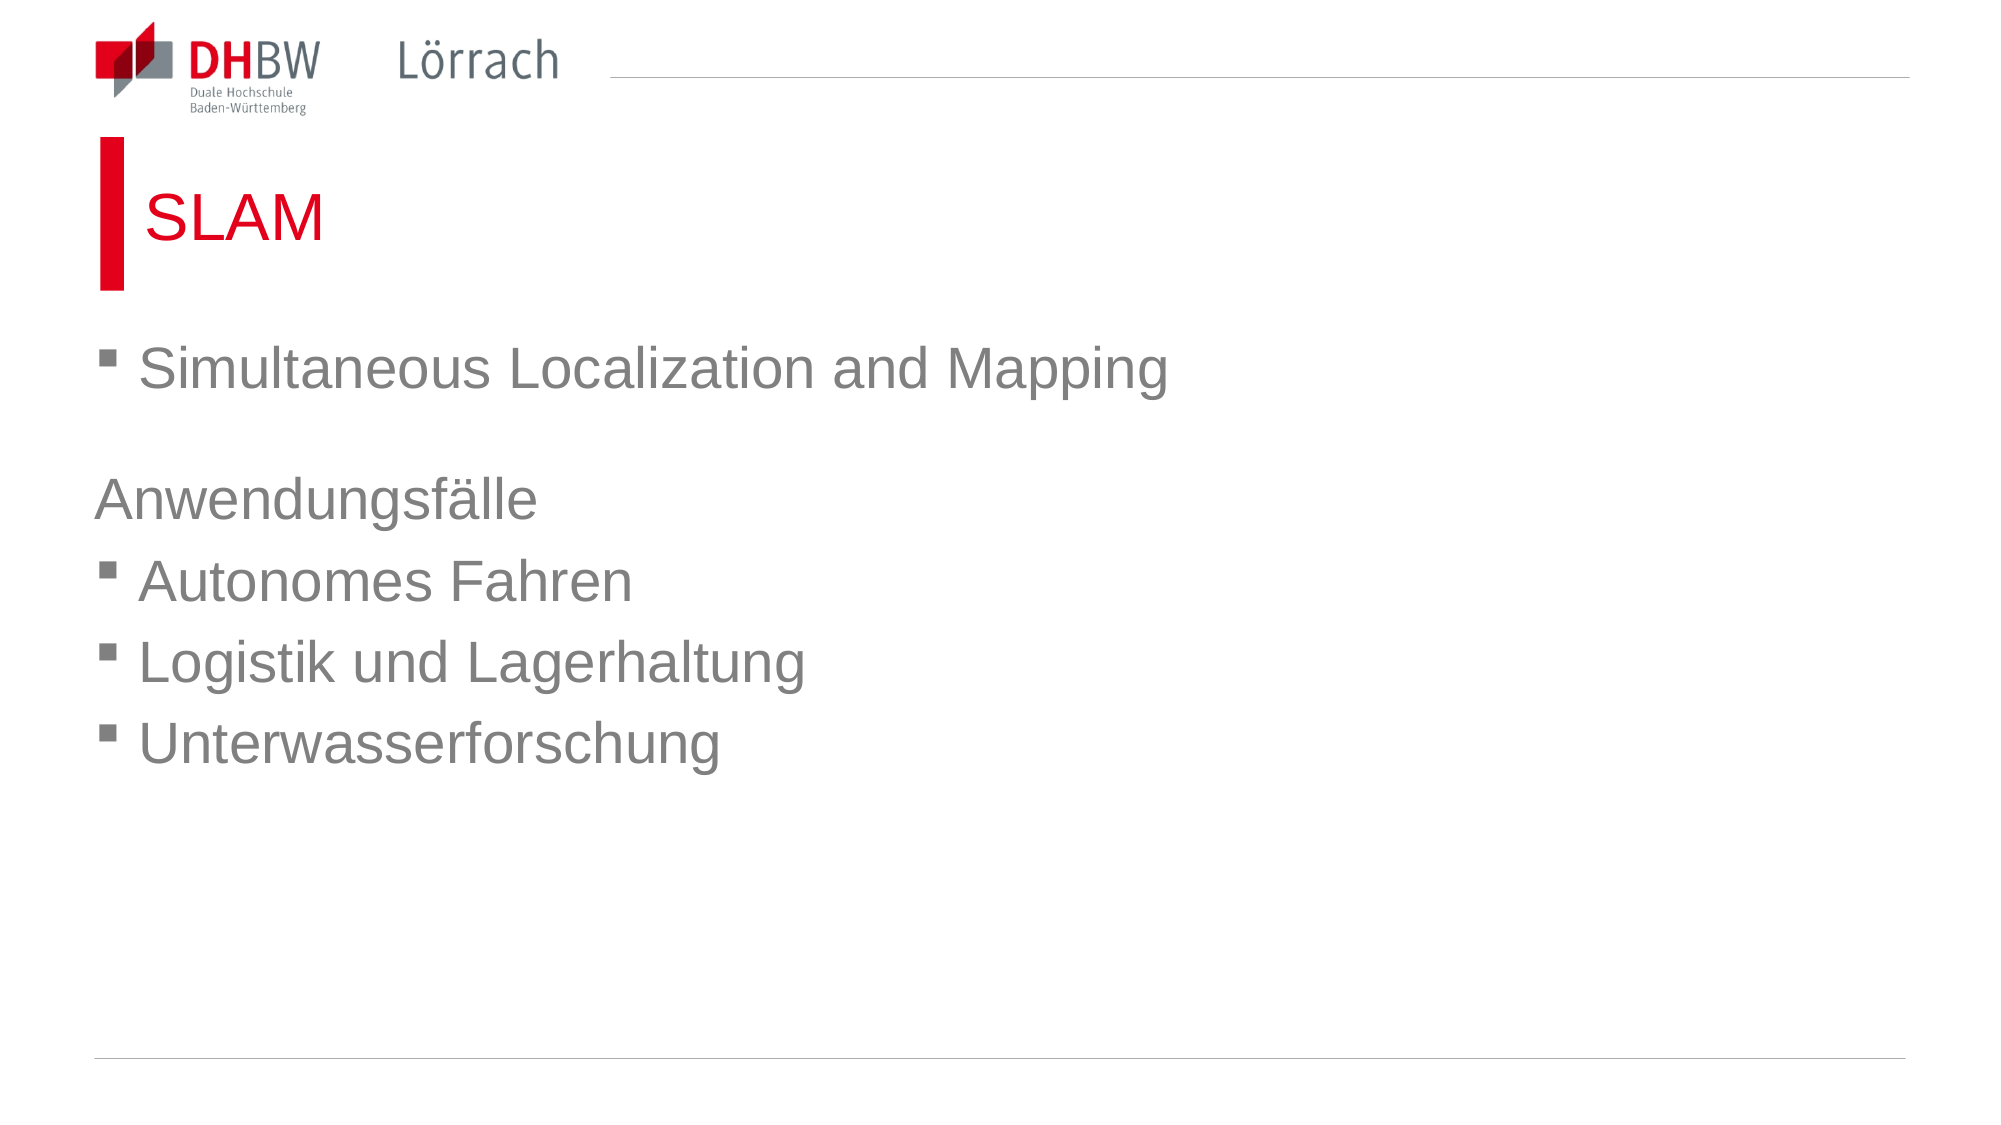

# SLAM
Simultaneous Localization and Mapping

Anwendungsfälle
Autonomes Fahren
Logistik und Lagerhaltung
Unterwasserforschung